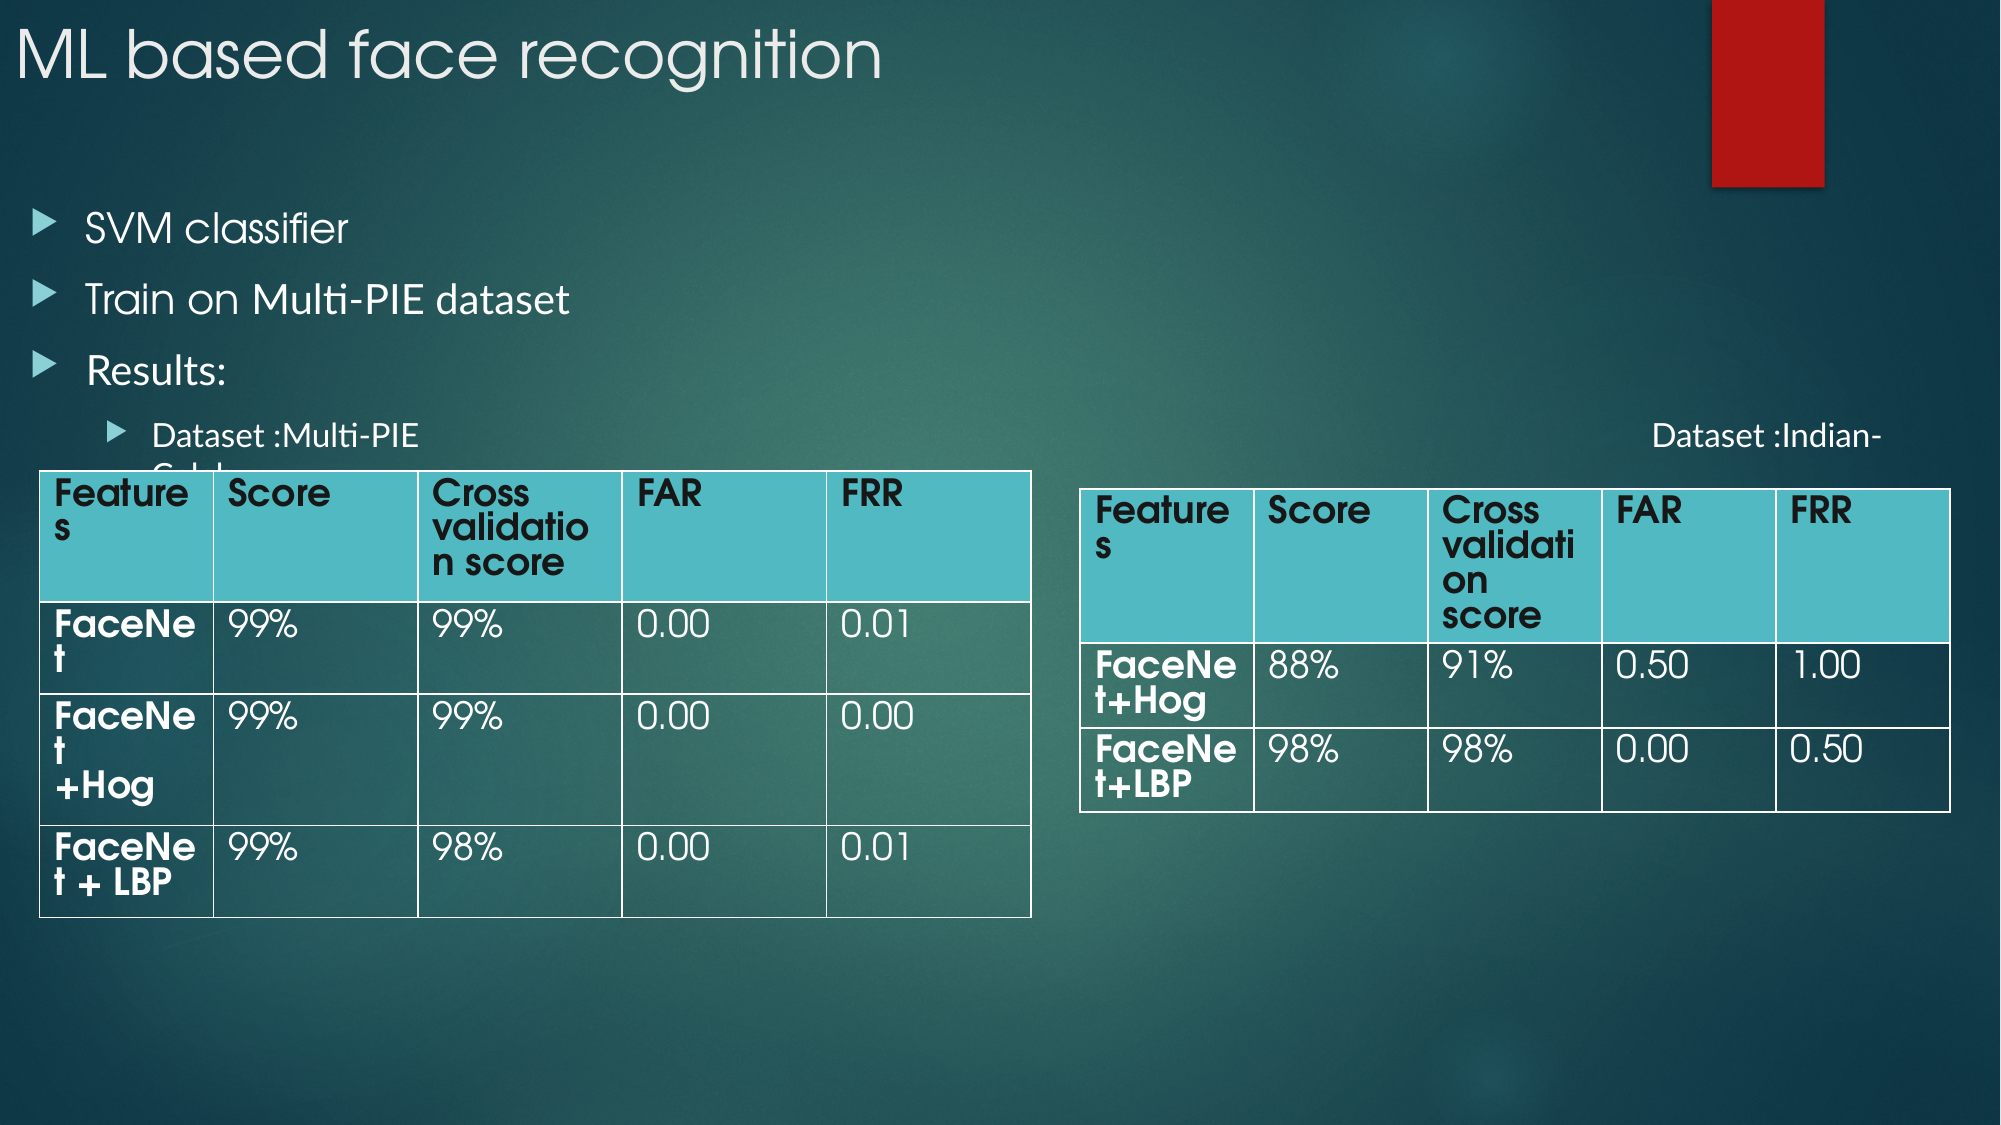

# ML based face recognition
SVM classifier
Train on Multi-PIE dataset
Results:
Dataset :Multi-PIE									Dataset :Indian-Celeb

| Features | Score | Cross validation score | FAR | FRR |
| --- | --- | --- | --- | --- |
| FaceNet | 99% | 99% | 0.00 | 0.01 |
| FaceNet +Hog | 99% | 99% | 0.00 | 0.00 |
| FaceNet + LBP | 99% | 98% | 0.00 | 0.01 |
| Features | Score | Cross validation score | FAR | FRR |
| --- | --- | --- | --- | --- |
| FaceNet+Hog | 88% | 91% | 0.50 | 1.00 |
| FaceNet+LBP | 98% | 98% | 0.00 | 0.50 |